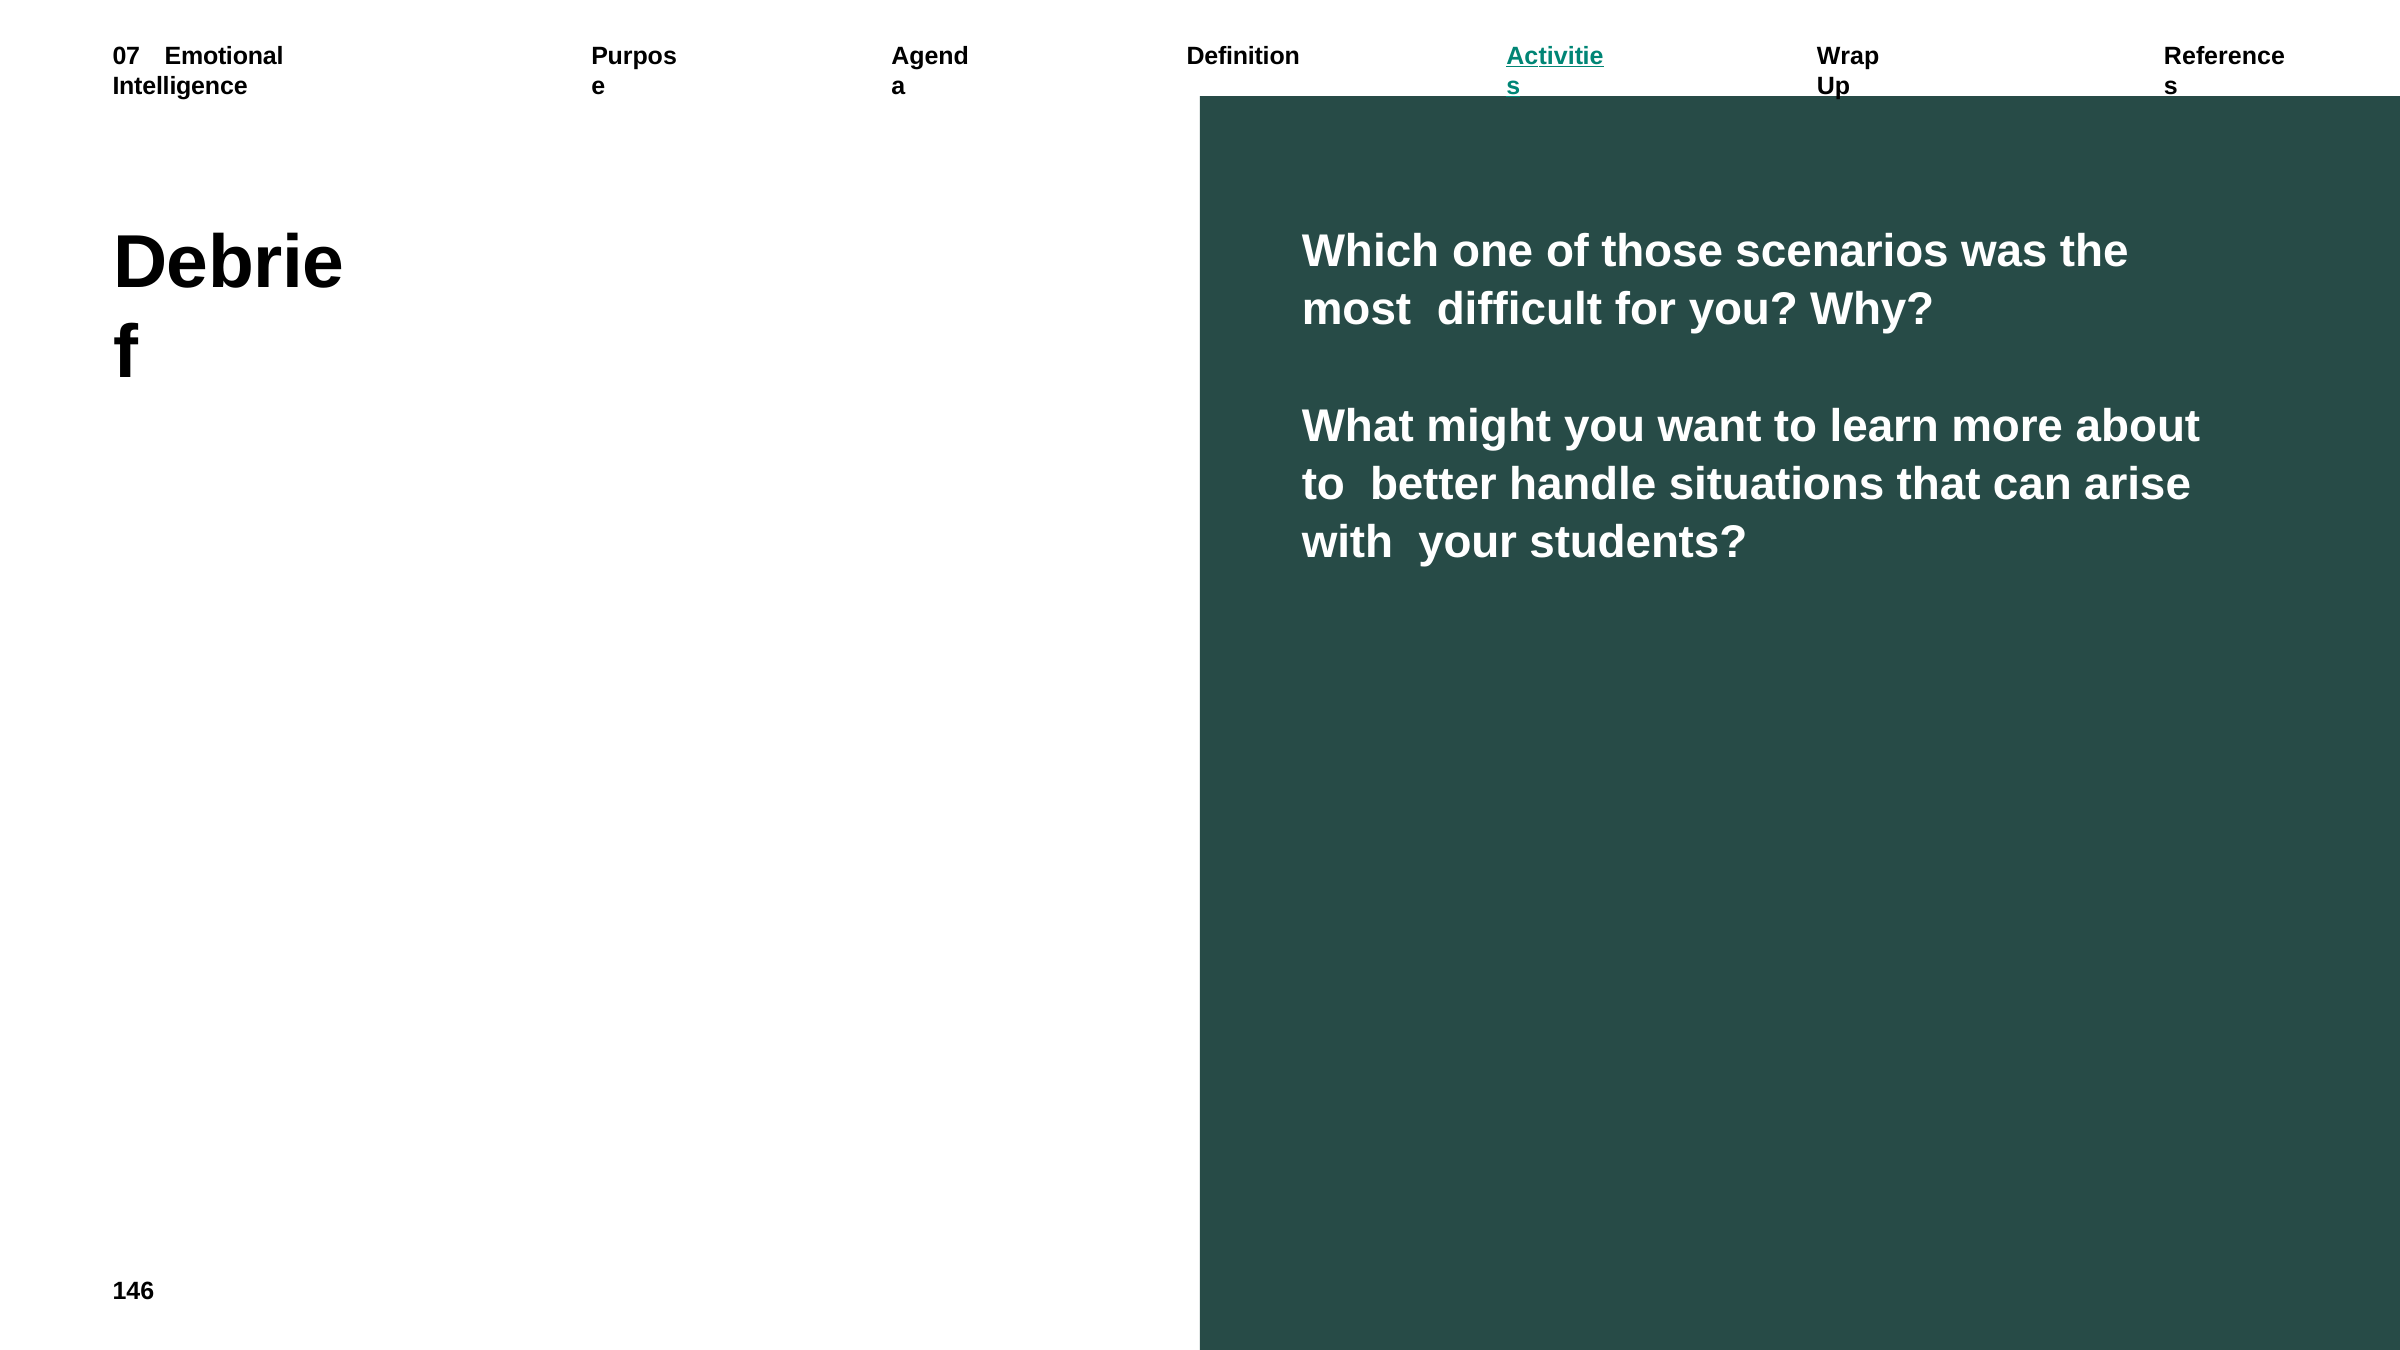

07	Emotional	Intelligence
Purpose
Agenda
Definition
Activities
Wrap	Up
References

Debrief
Which one of those scenarios was the most  difficult for you? Why?
What might you want to learn more about to  better handle situations that can arise with  your students?
146